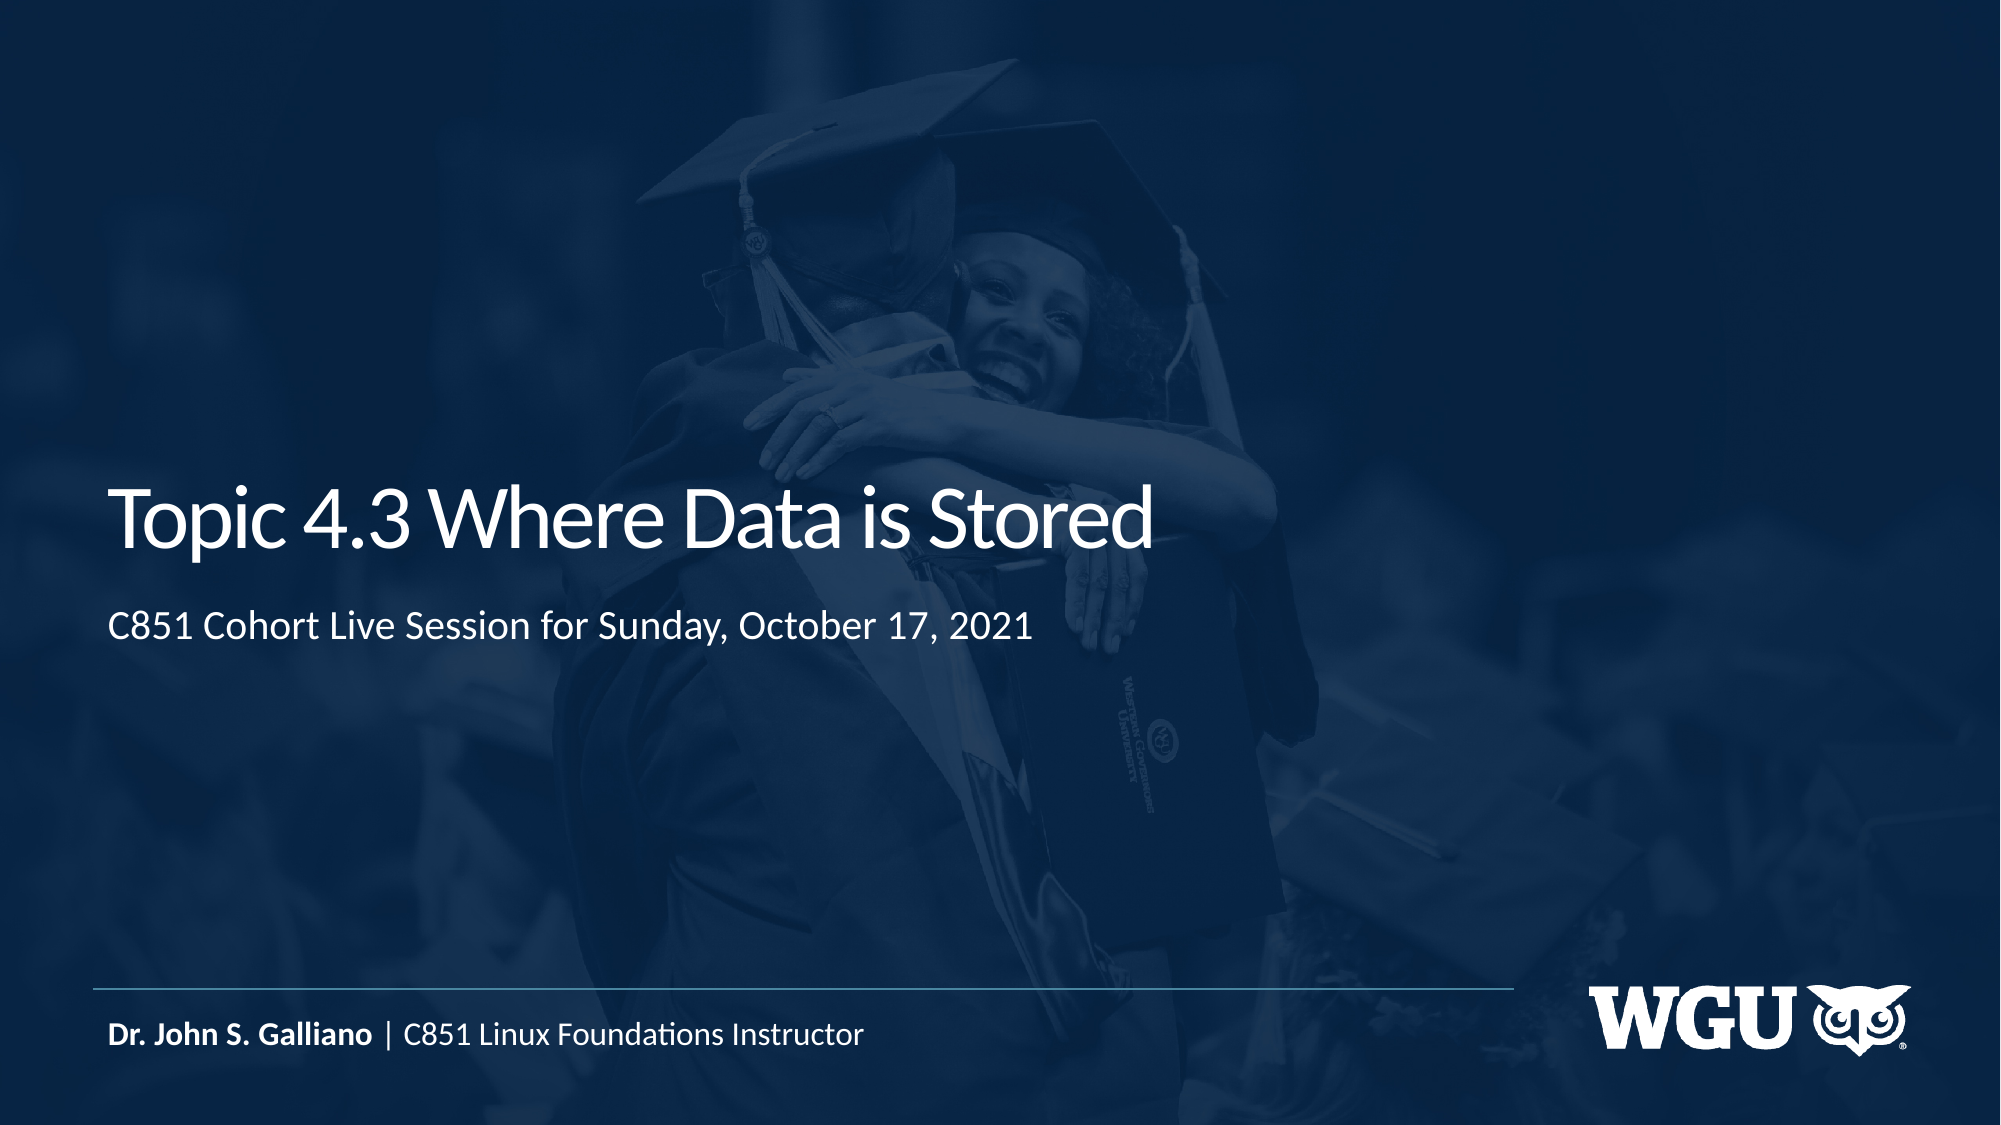

# Topic 4.3 Where Data is Stored
C851 Cohort Live Session for Sunday, October 17, 2021
Dr. John S. Galliano | C851 Linux Foundations Instructor